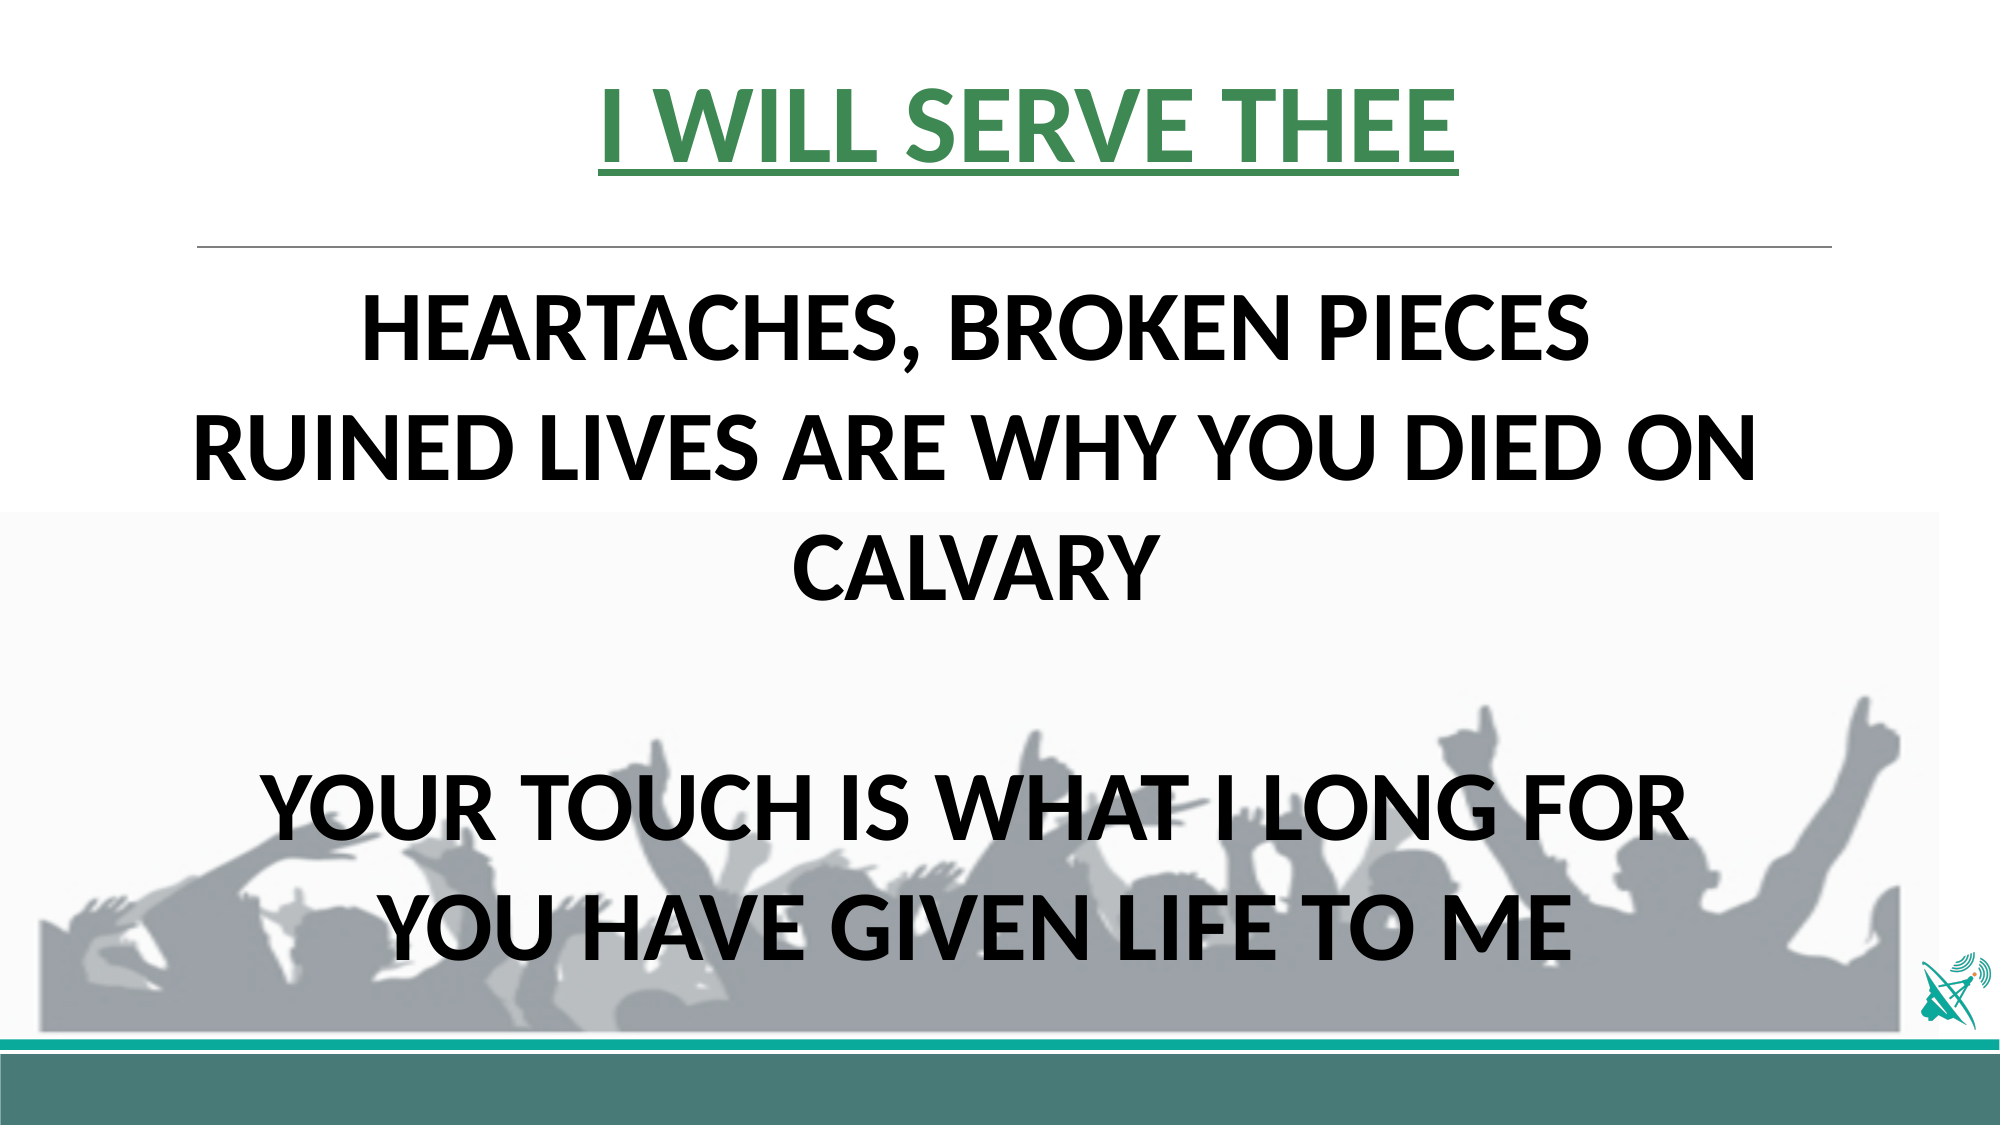

# I WILL SERVE THEE
HEARTACHES, BROKEN PIECES
RUINED LIVES ARE WHY YOU DIED ON CALVARY

YOUR TOUCH IS WHAT I LONG FOR
YOU HAVE GIVEN LIFE TO ME